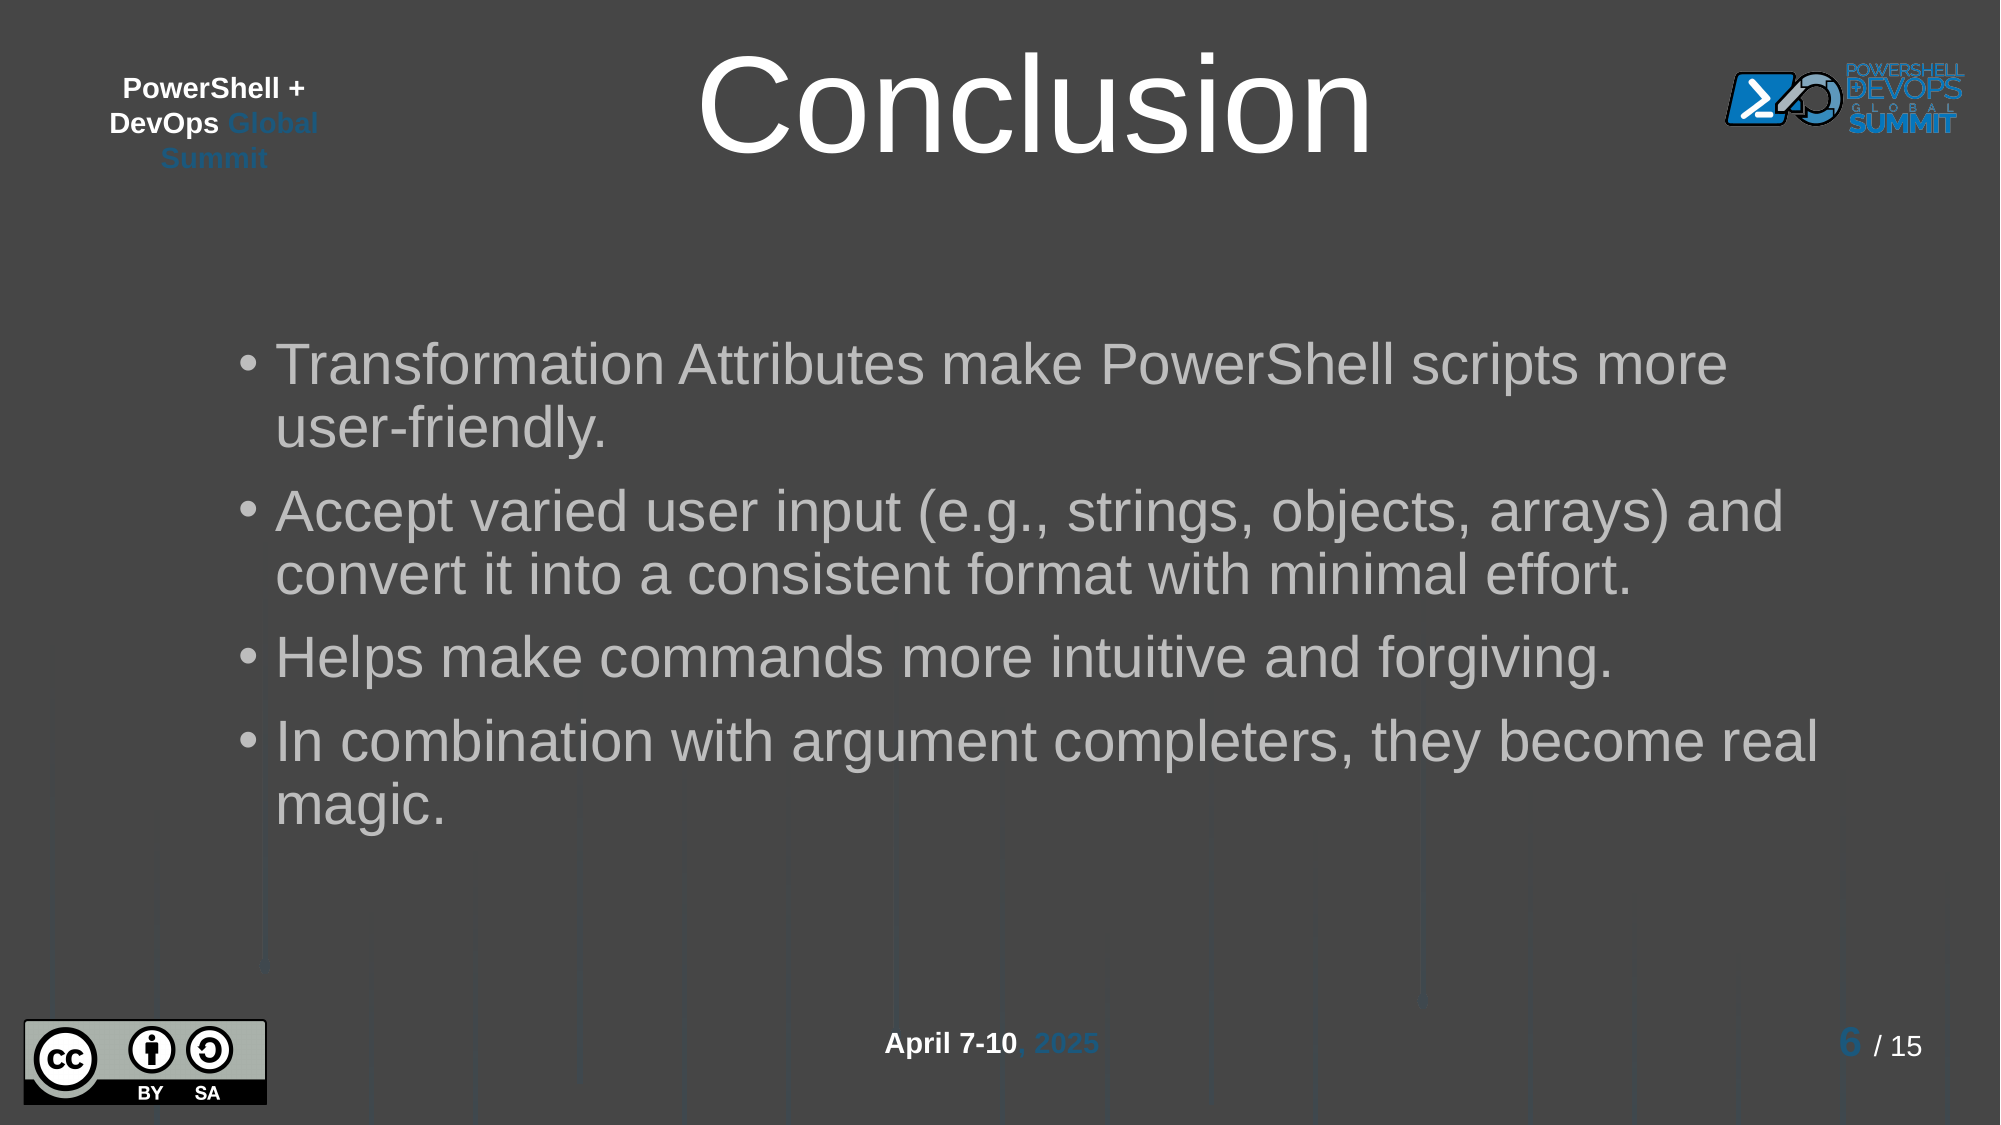

# Conclusion
Transformation Attributes make PowerShell scripts more user-friendly.
Accept varied user input (e.g., strings, objects, arrays) and convert it into a consistent format with minimal effort.
Helps make commands more intuitive and forgiving.
In combination with argument completers, they become real magic.